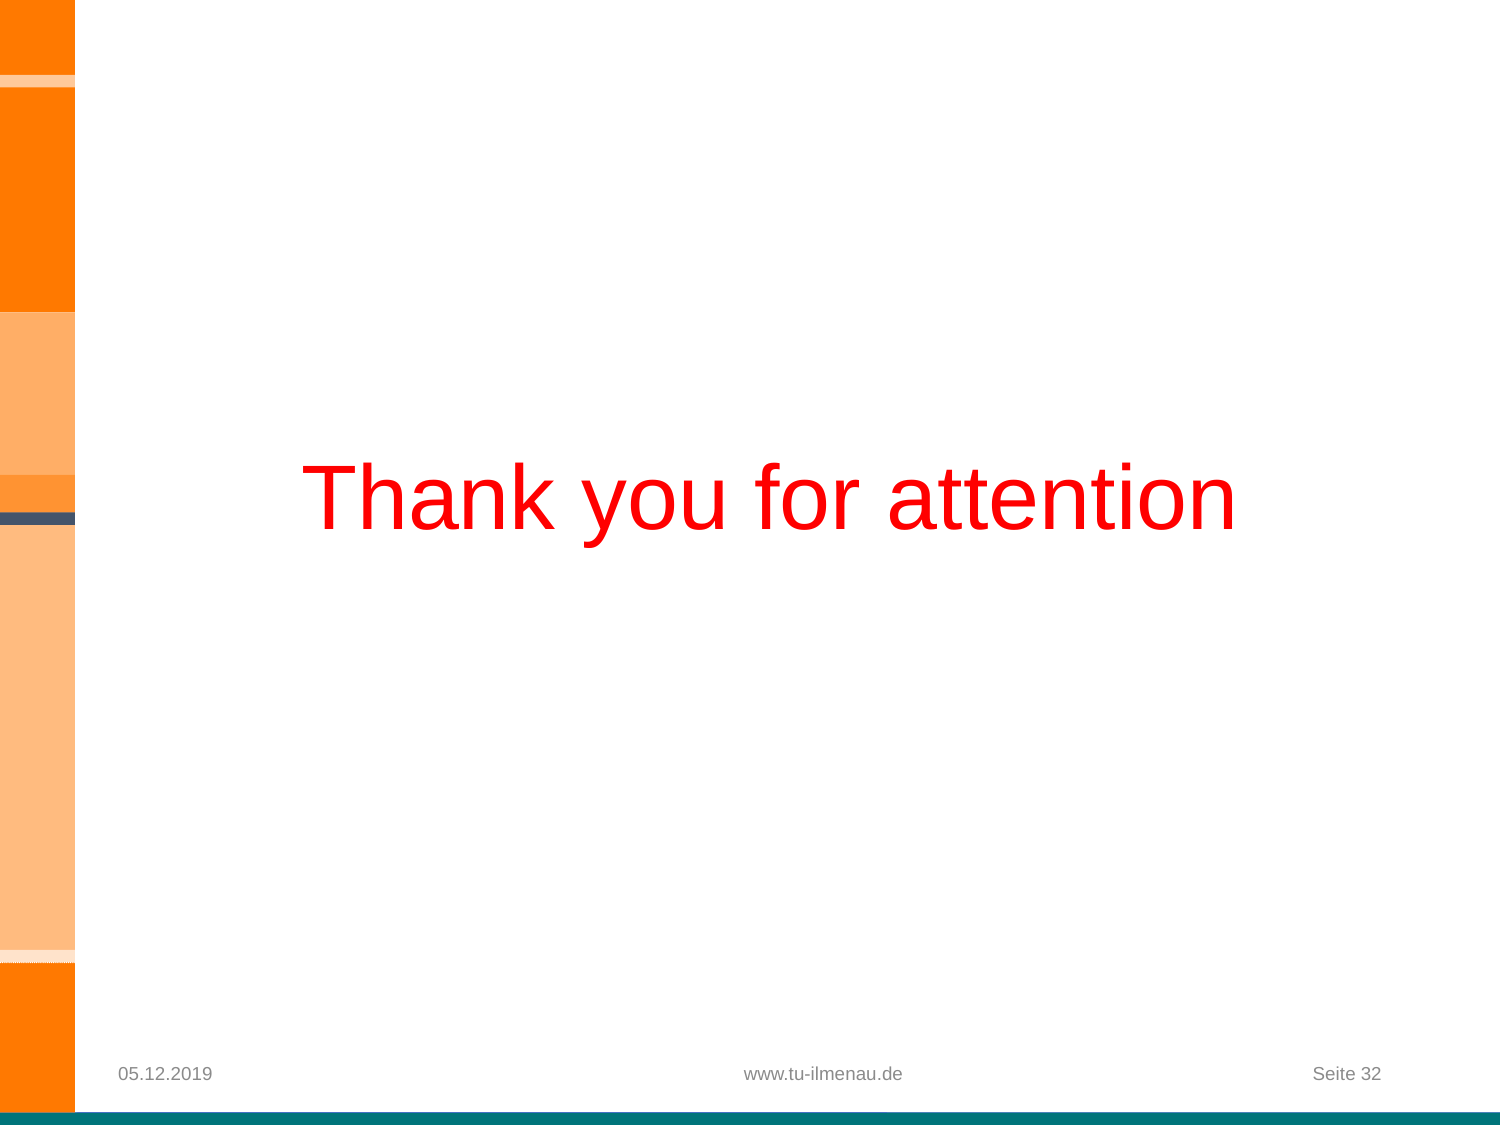

Thank you for attention
05.12.2019
www.tu-ilmenau.de
Seite 32